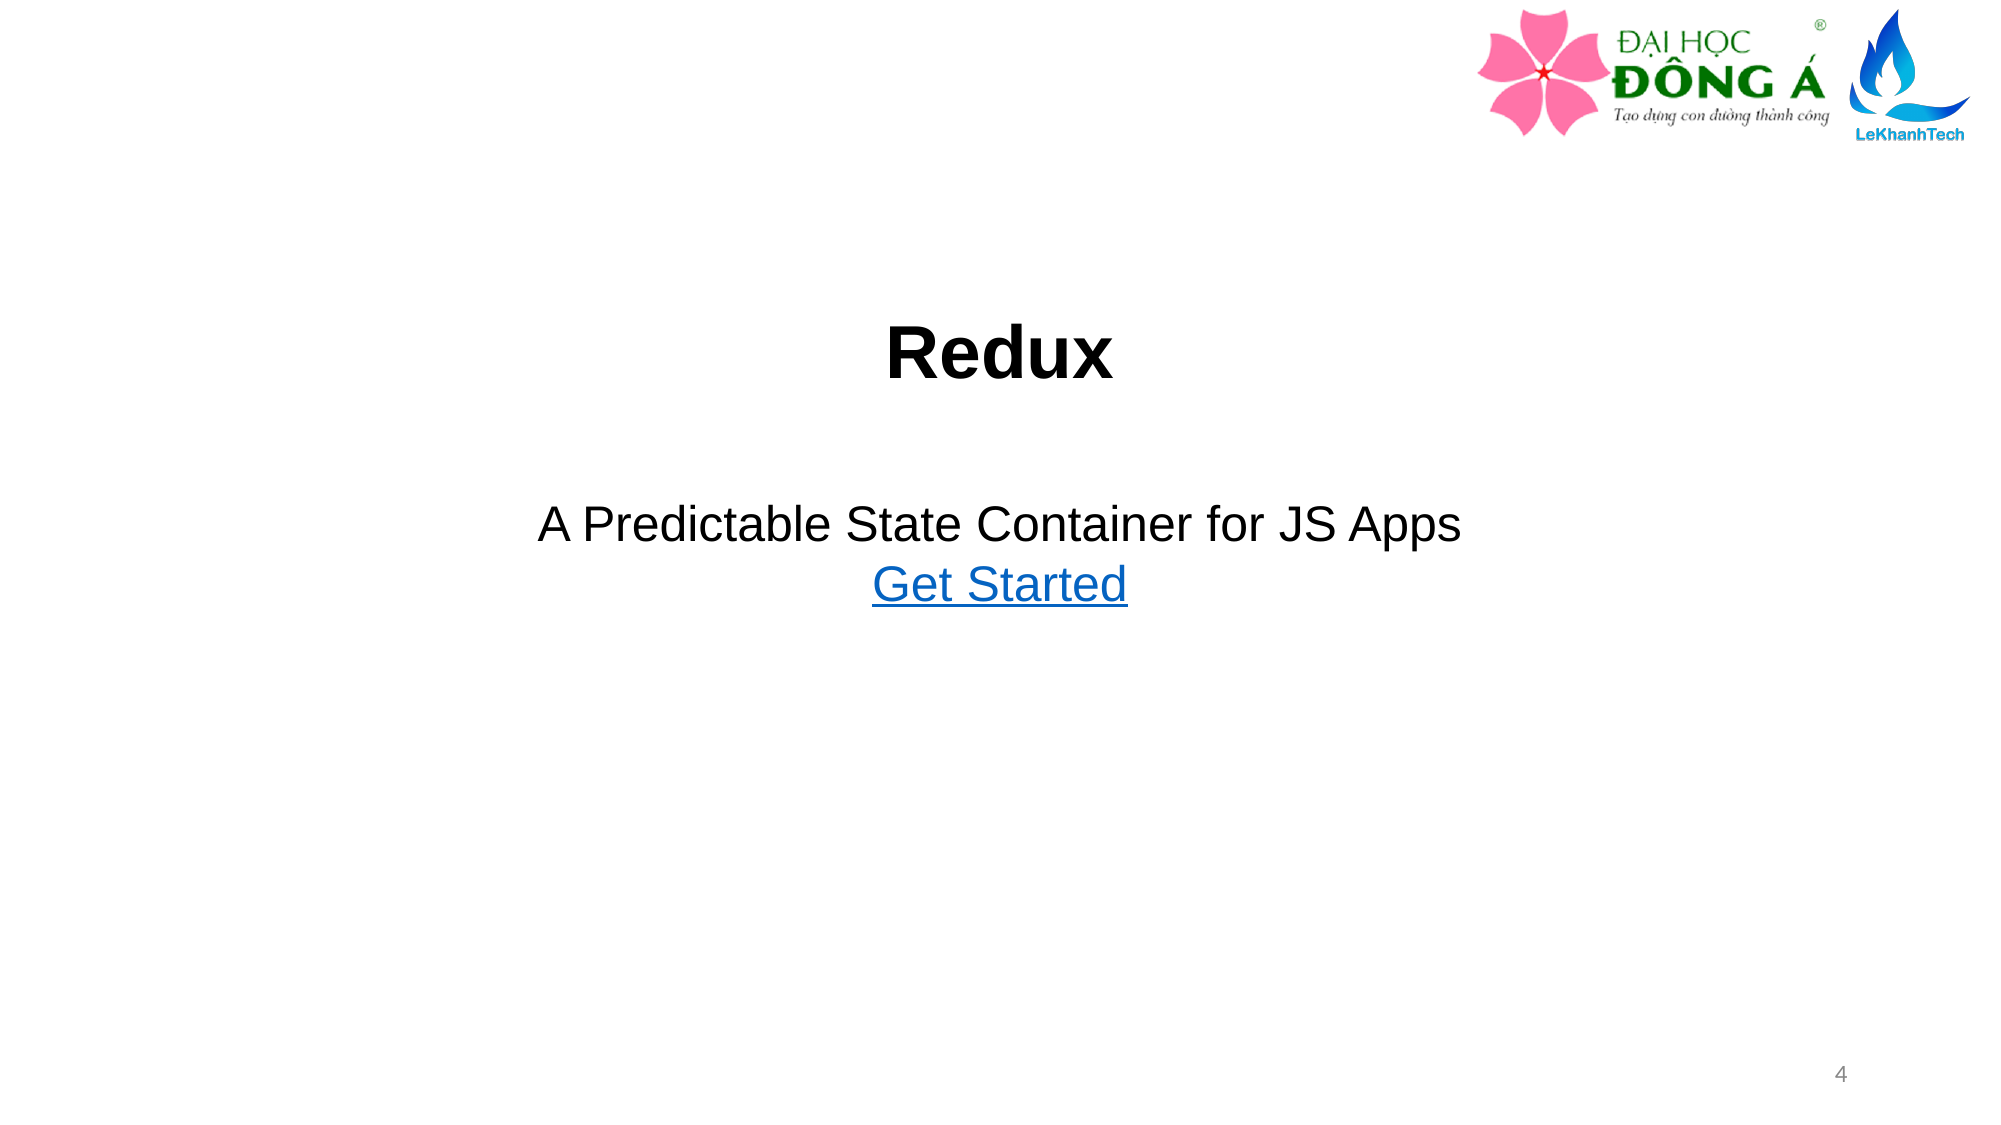

Redux
A Predictable State Container for JS Apps
Get Started
4